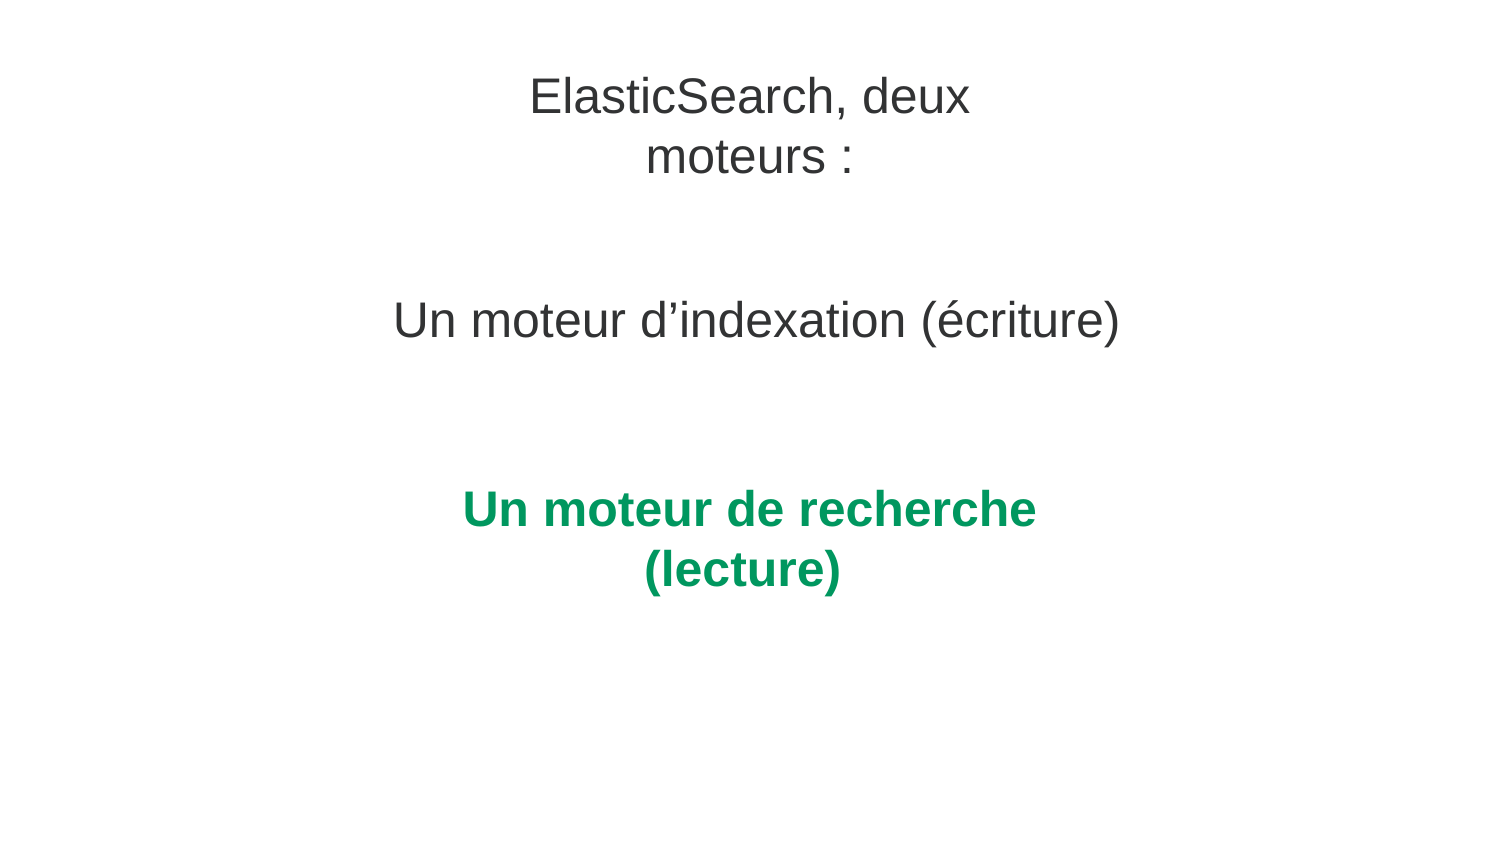

ElasticSearch, deux moteurs :
Un moteur d’indexation (écriture)
Un moteur de recherche (lecture)